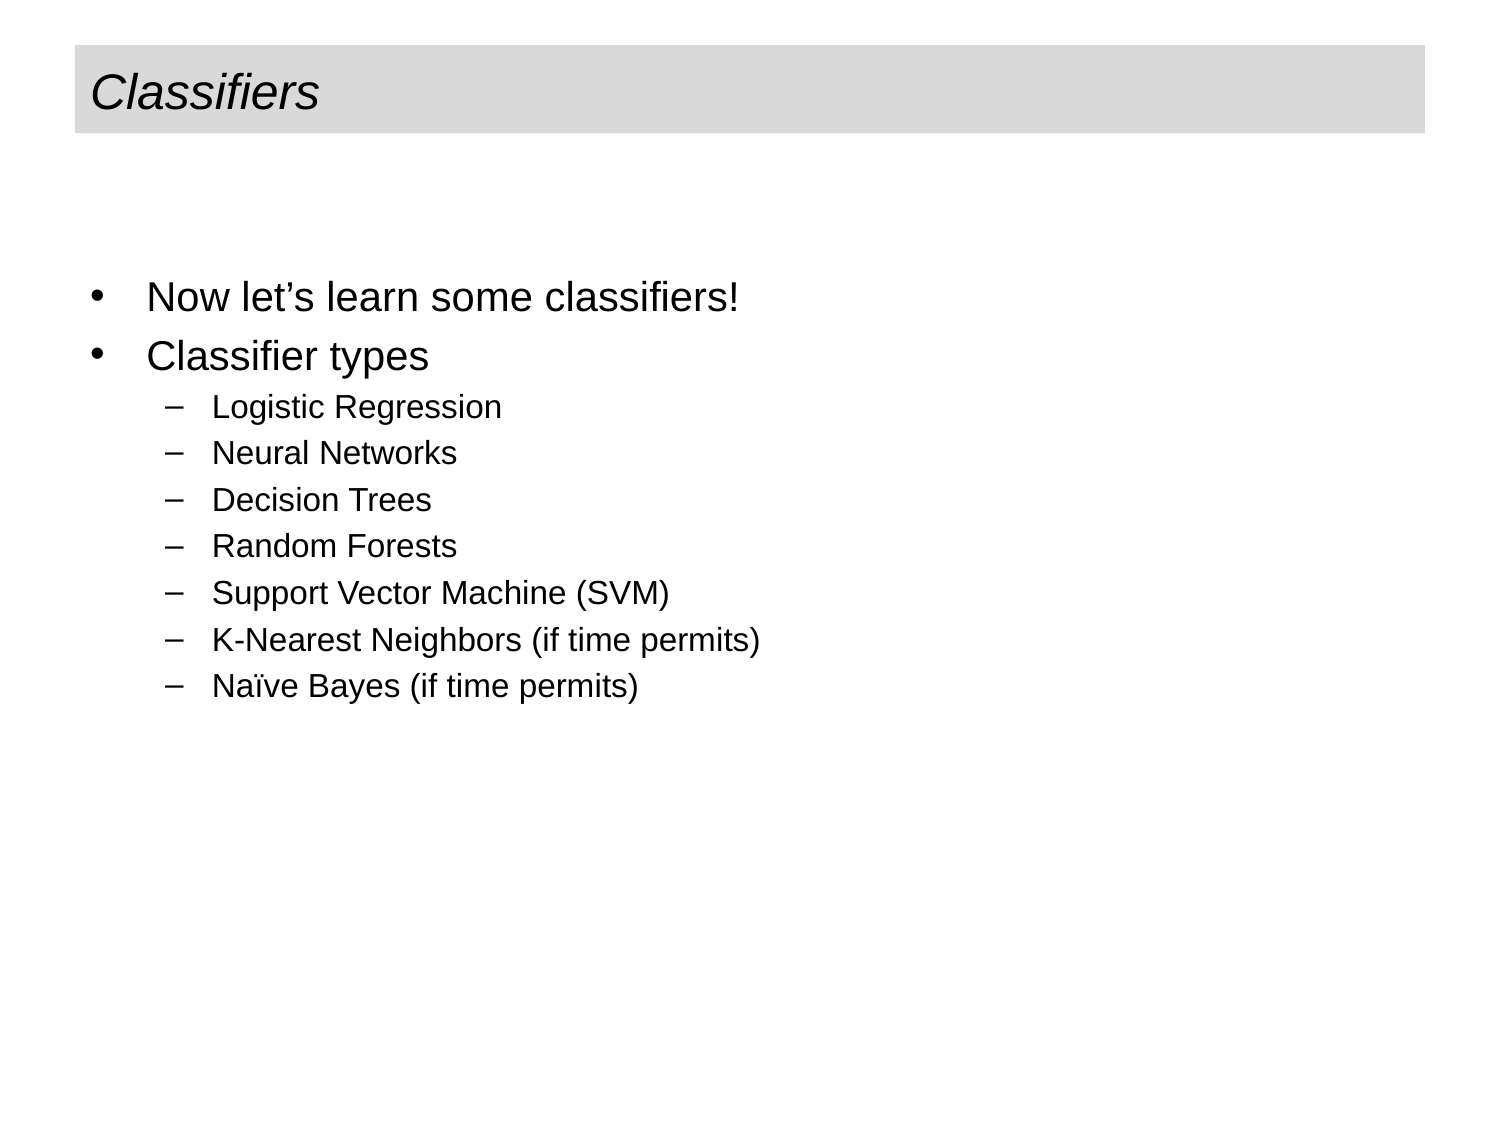

Classifiers
Now let’s learn some classifiers!
Classifier types
Logistic Regression
Neural Networks
Decision Trees
Random Forests
Support Vector Machine (SVM)
K-Nearest Neighbors (if time permits)
Naïve Bayes (if time permits)